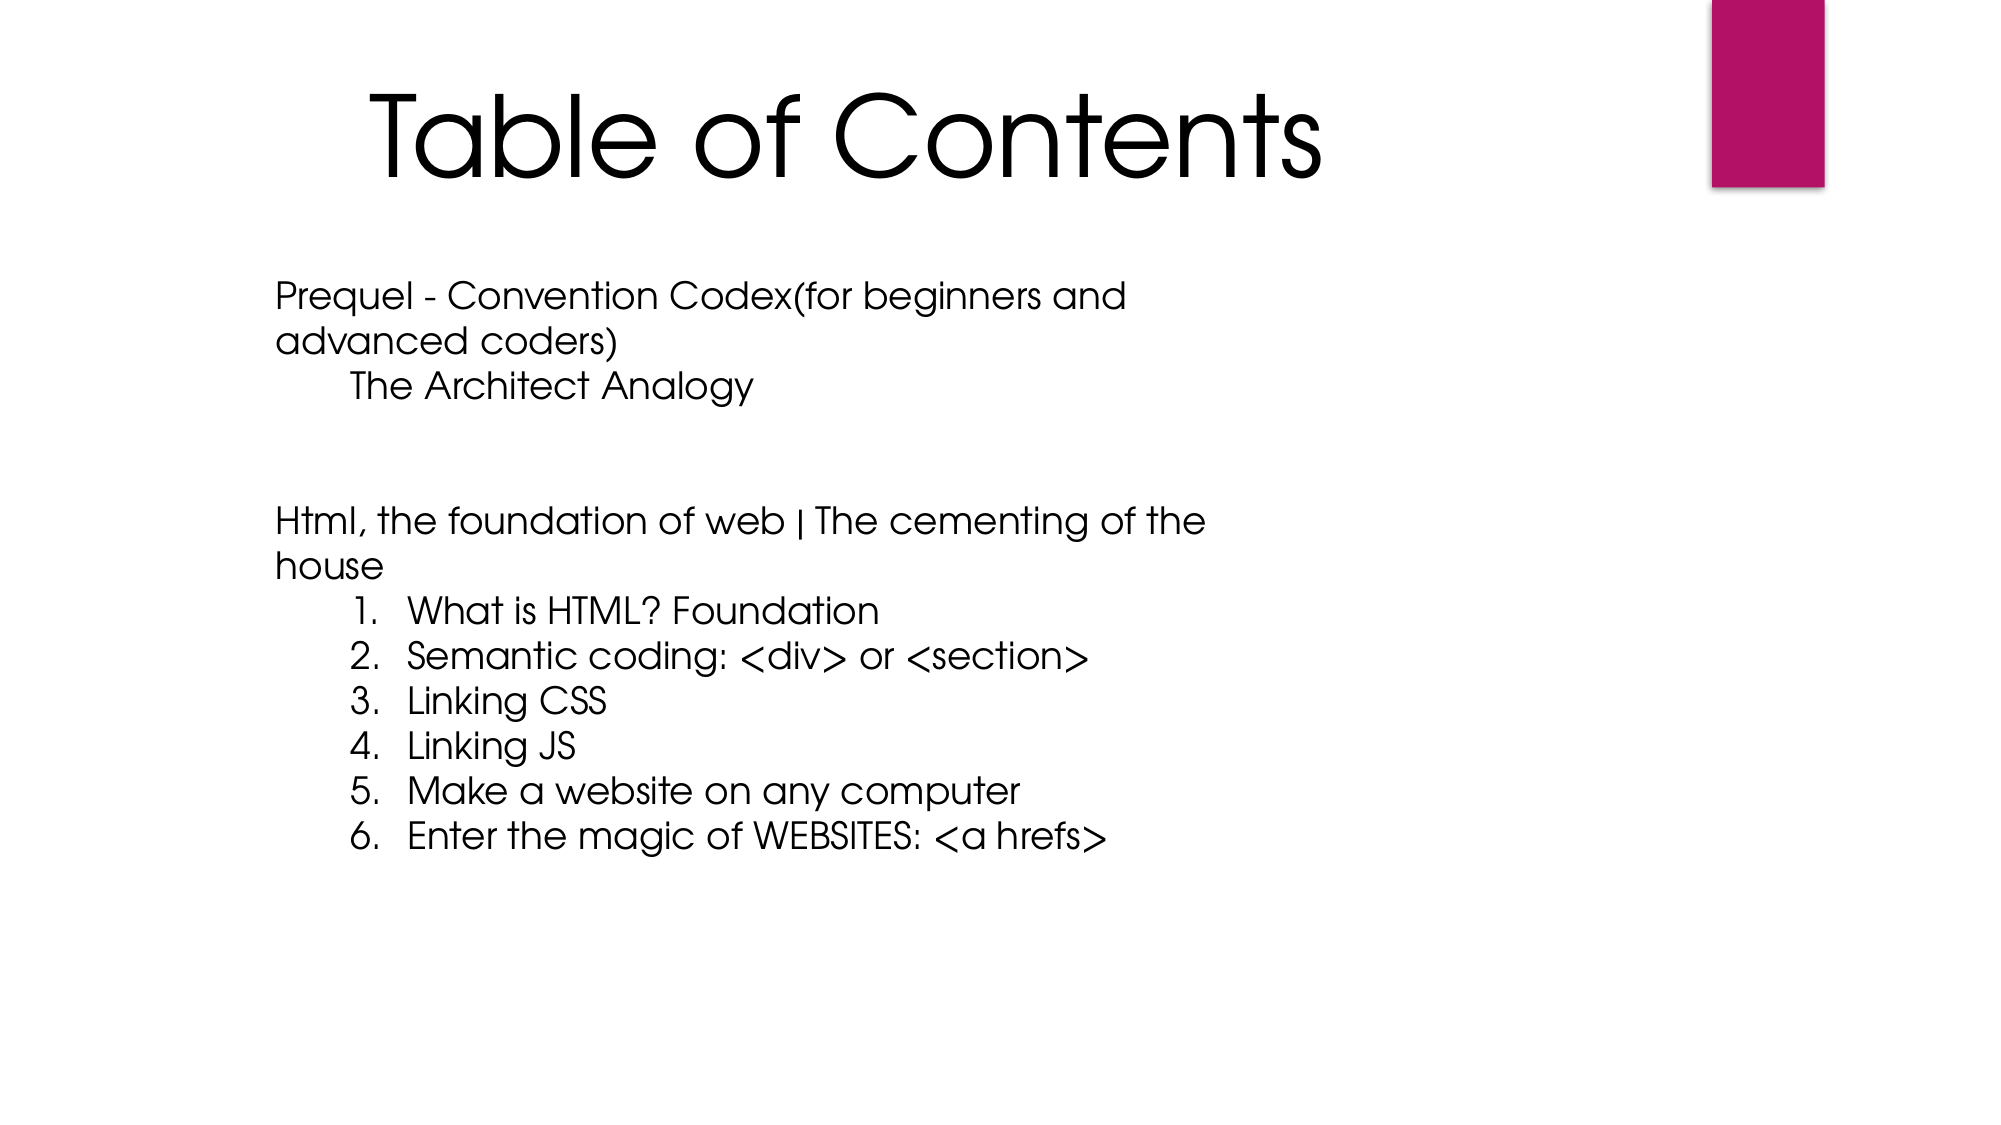

Table of Contents
Prequel - Convention Codex(for beginners and advanced coders)
The Architect Analogy

Html, the foundation of web | The cementing of the house
What is HTML? Foundation
Semantic coding: <div> or <section>
Linking CSS
Linking JS
Make a website on any computer
Enter the magic of WEBSITES: <a hrefs>